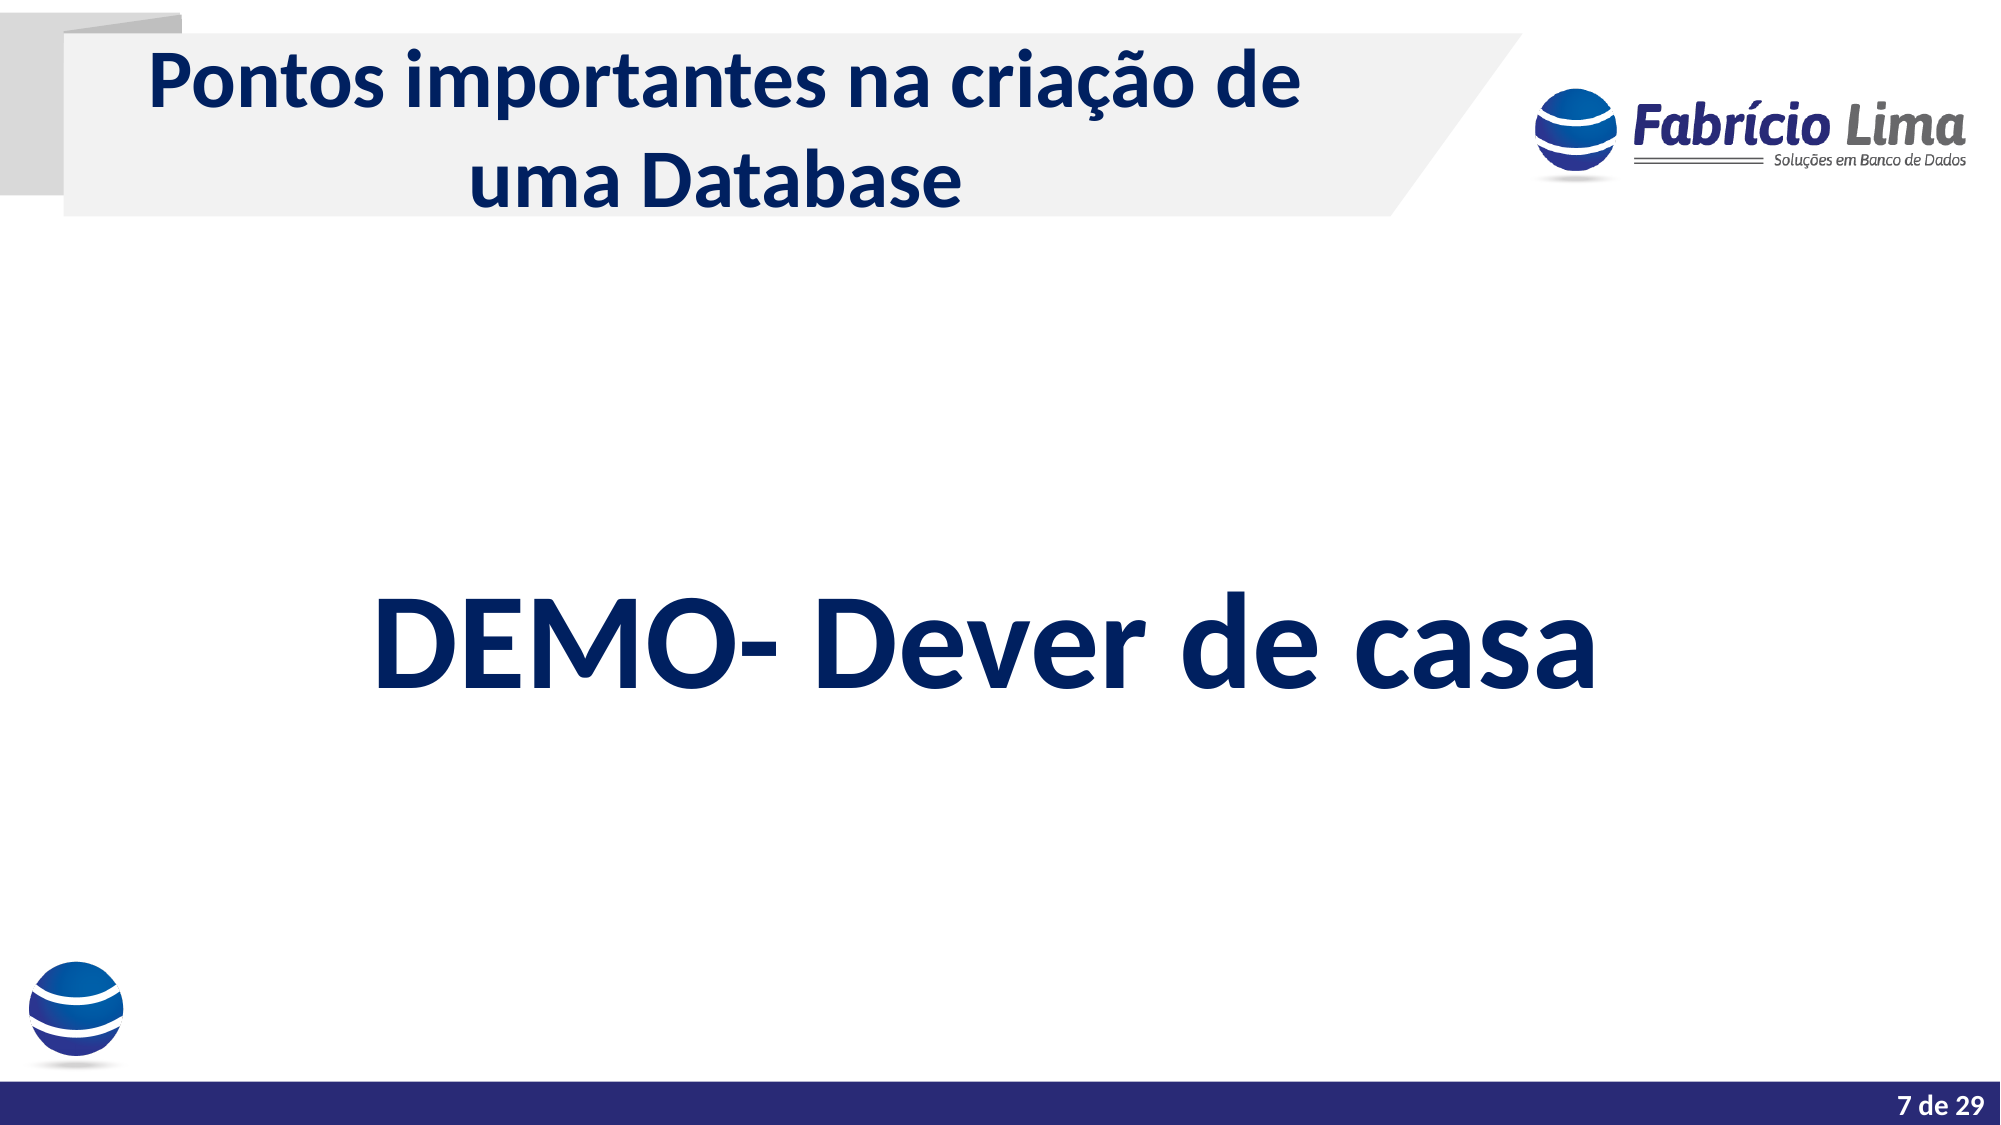

Pontos importantes na criação de uma Database

DEMO- Dever de casa
7 de 29